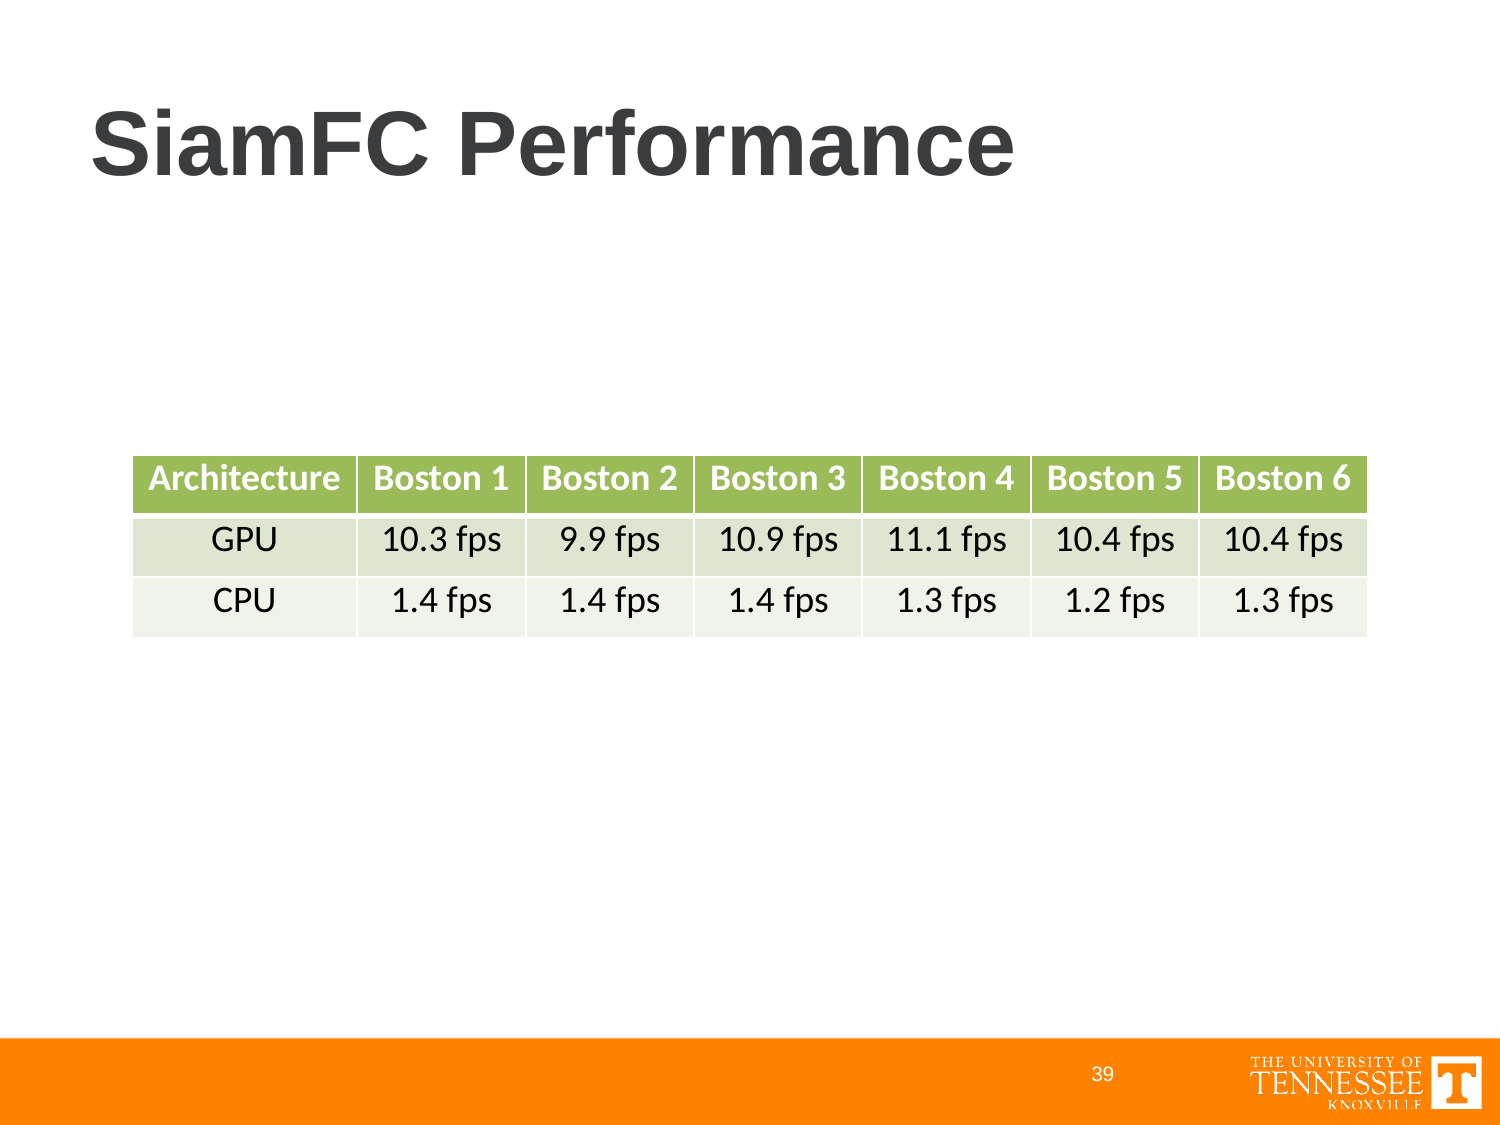

# SiamFC Performance
| Architecture | Boston 1 | Boston 2 | Boston 3 | Boston 4 | Boston 5 | Boston 6 |
| --- | --- | --- | --- | --- | --- | --- |
| GPU | 10.3 fps | 9.9 fps | 10.9 fps | 11.1 fps | 10.4 fps | 10.4 fps |
| CPU | 1.4 fps | 1.4 fps | 1.4 fps | 1.3 fps | 1.2 fps | 1.3 fps |
39